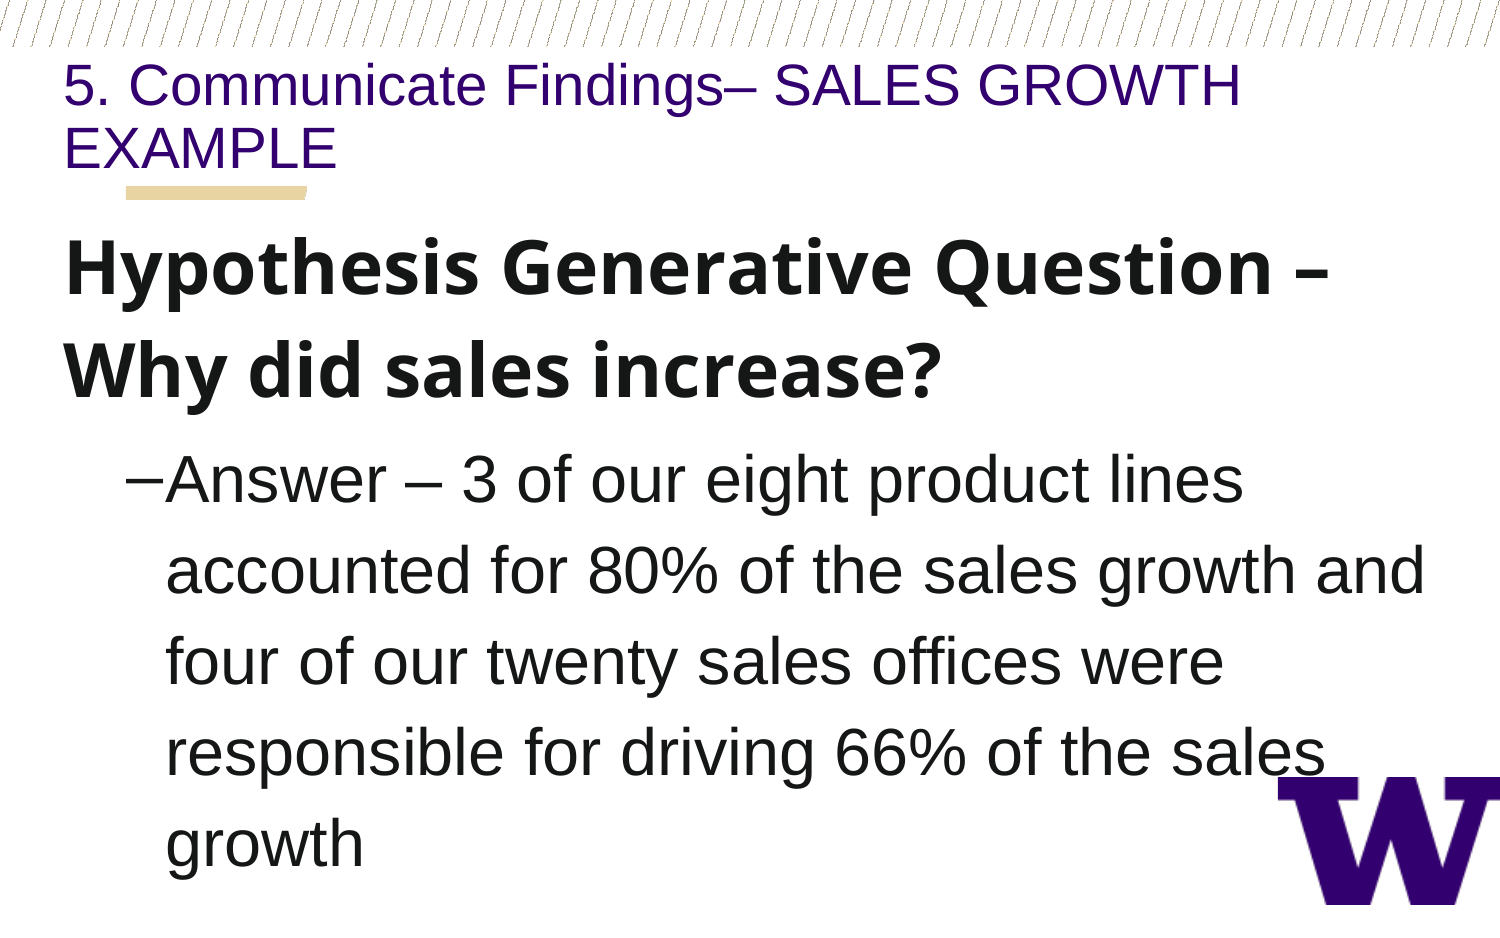

5. Communicate Findings– SALES GROWTH EXAMPLE
Hypothesis Generative Question – Why did sales increase?
Answer – 3 of our eight product lines accounted for 80% of the sales growth and four of our twenty sales offices were responsible for driving 66% of the sales growth